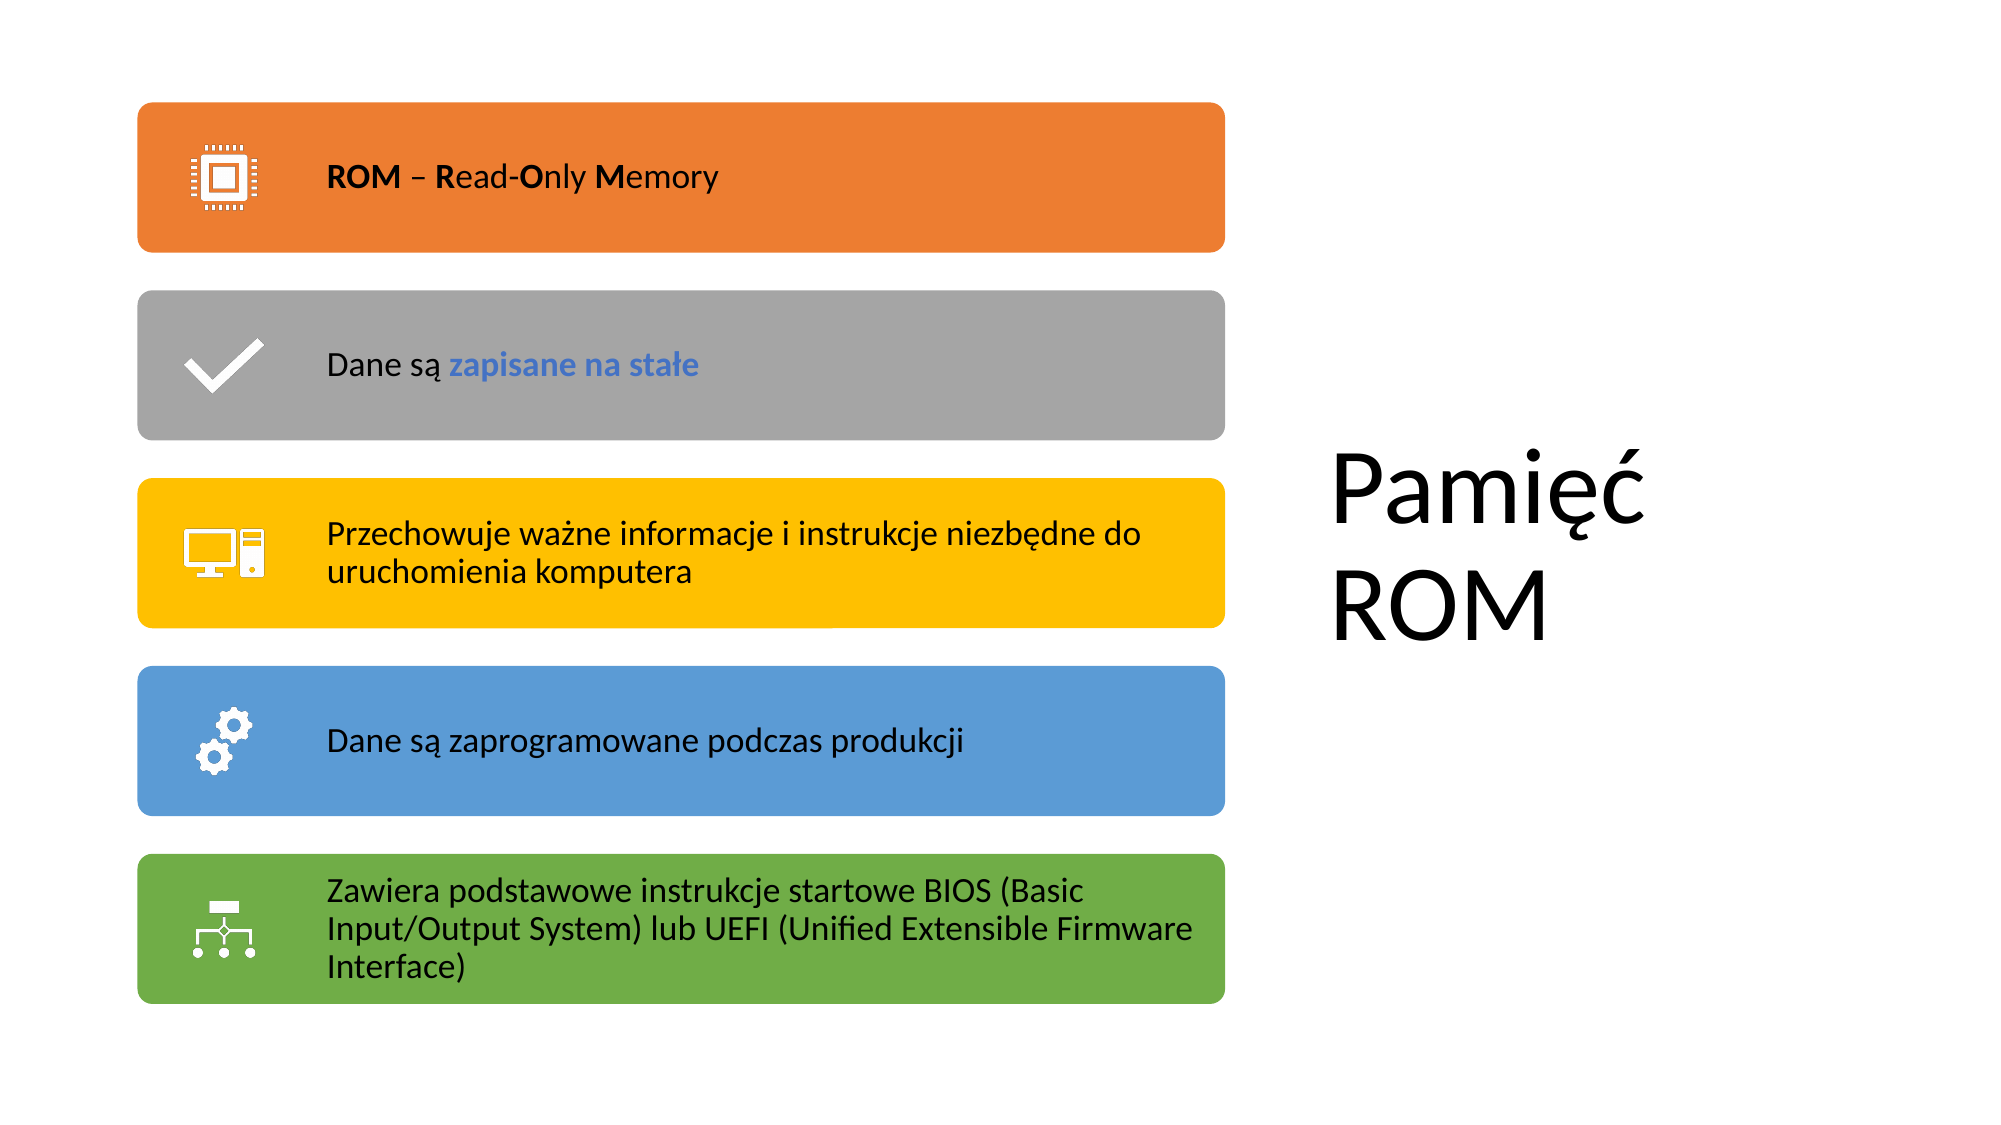

# Pamięć ROM
ROM – Read-Only Memory
Dane są zapisane na stałe
Przechowuje ważne informacje i instrukcje niezbędne do uruchomienia komputera
Dane są zaprogramowane podczas produkcji
Zawiera podstawowe instrukcje startowe BIOS (Basic Input/Output System) lub UEFI (Unified Extensible Firmware Interface)